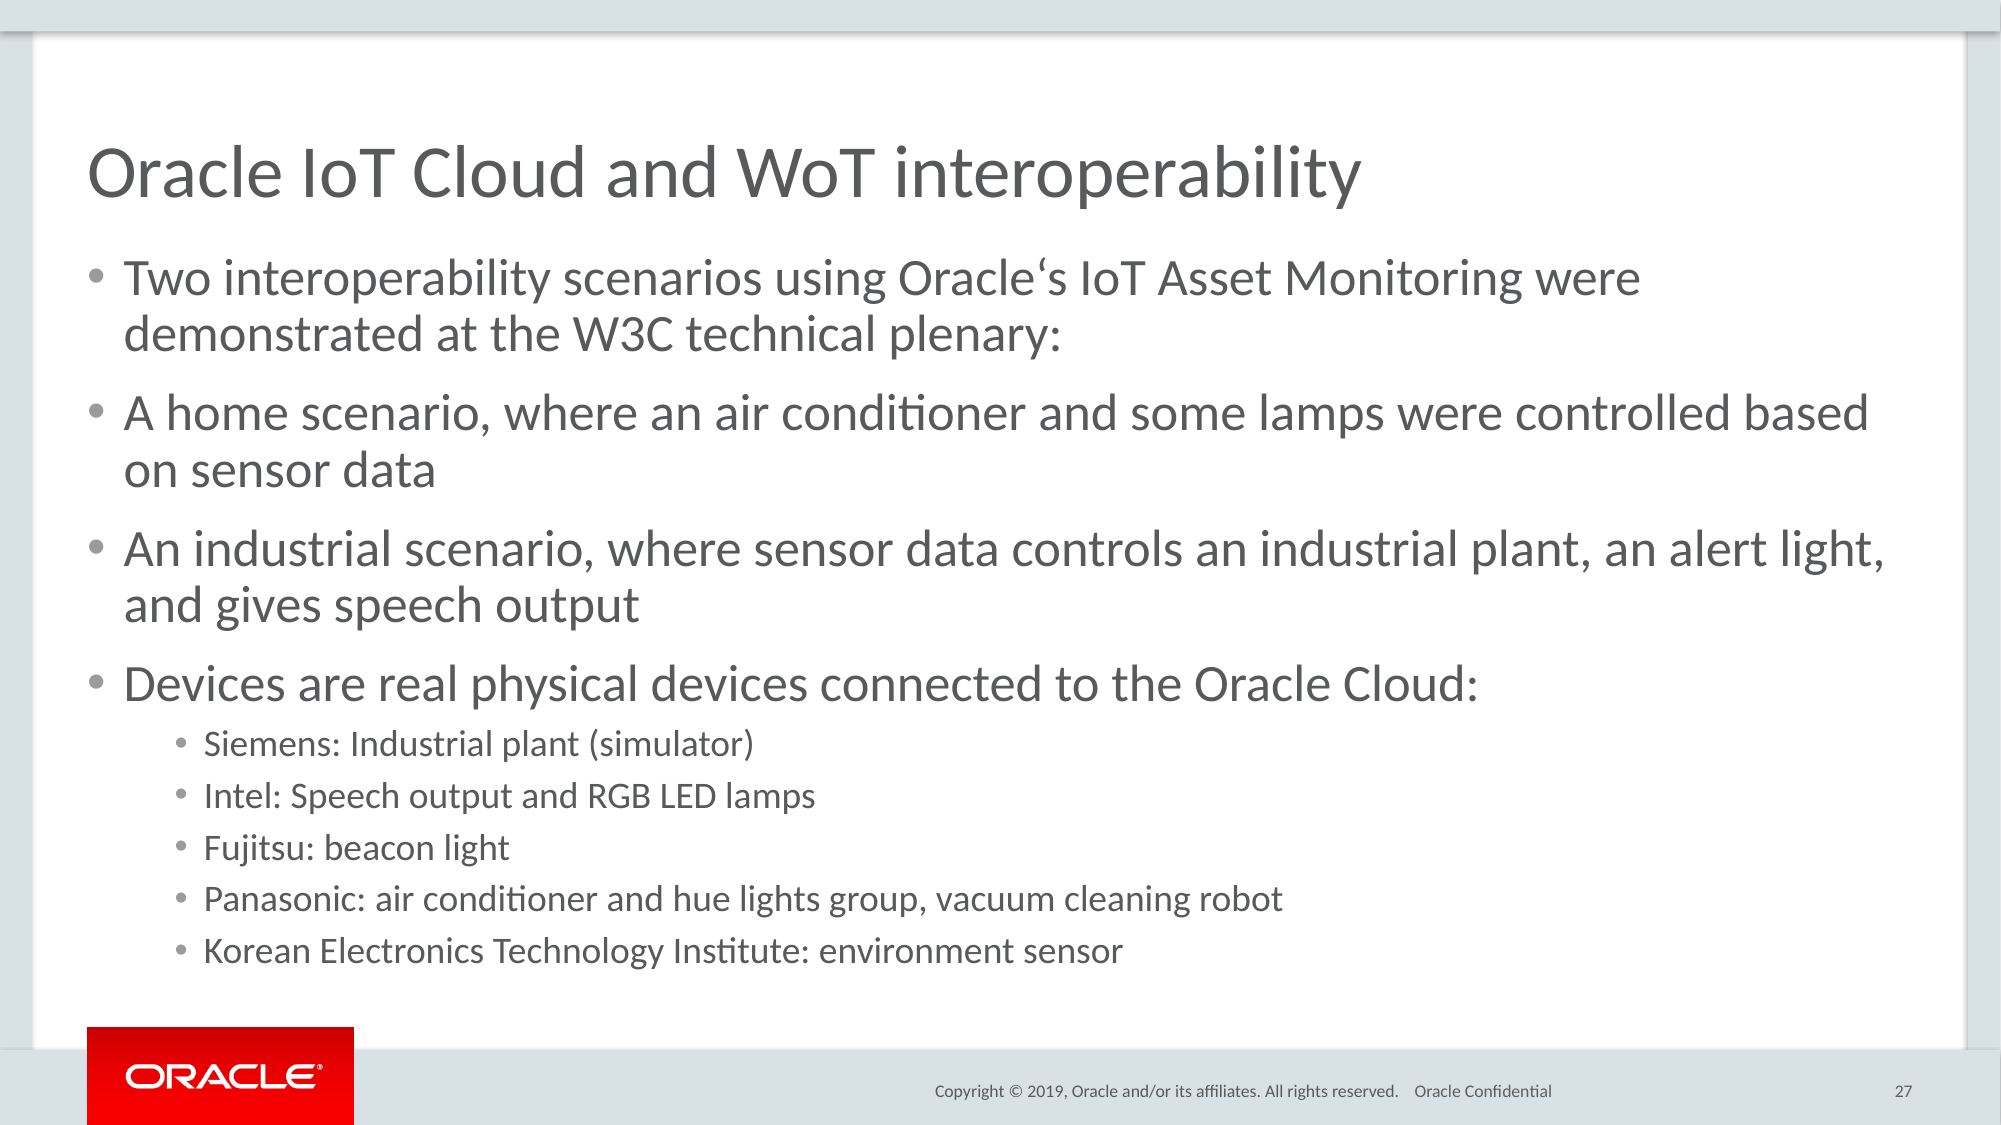

# Oracle IoT Cloud and WoT interoperability
Two interoperability scenarios using Oracle‘s IoT Asset Monitoring were demonstrated at the W3C technical plenary:
A home scenario, where an air conditioner and some lamps were controlled based on sensor data
An industrial scenario, where sensor data controls an industrial plant, an alert light, and gives speech output
Devices are real physical devices connected to the Oracle Cloud:
Siemens: Industrial plant (simulator)
Intel: Speech output and RGB LED lamps
Fujitsu: beacon light
Panasonic: air conditioner and hue lights group, vacuum cleaning robot
Korean Electronics Technology Institute: environment sensor

Oracle Confidential
27